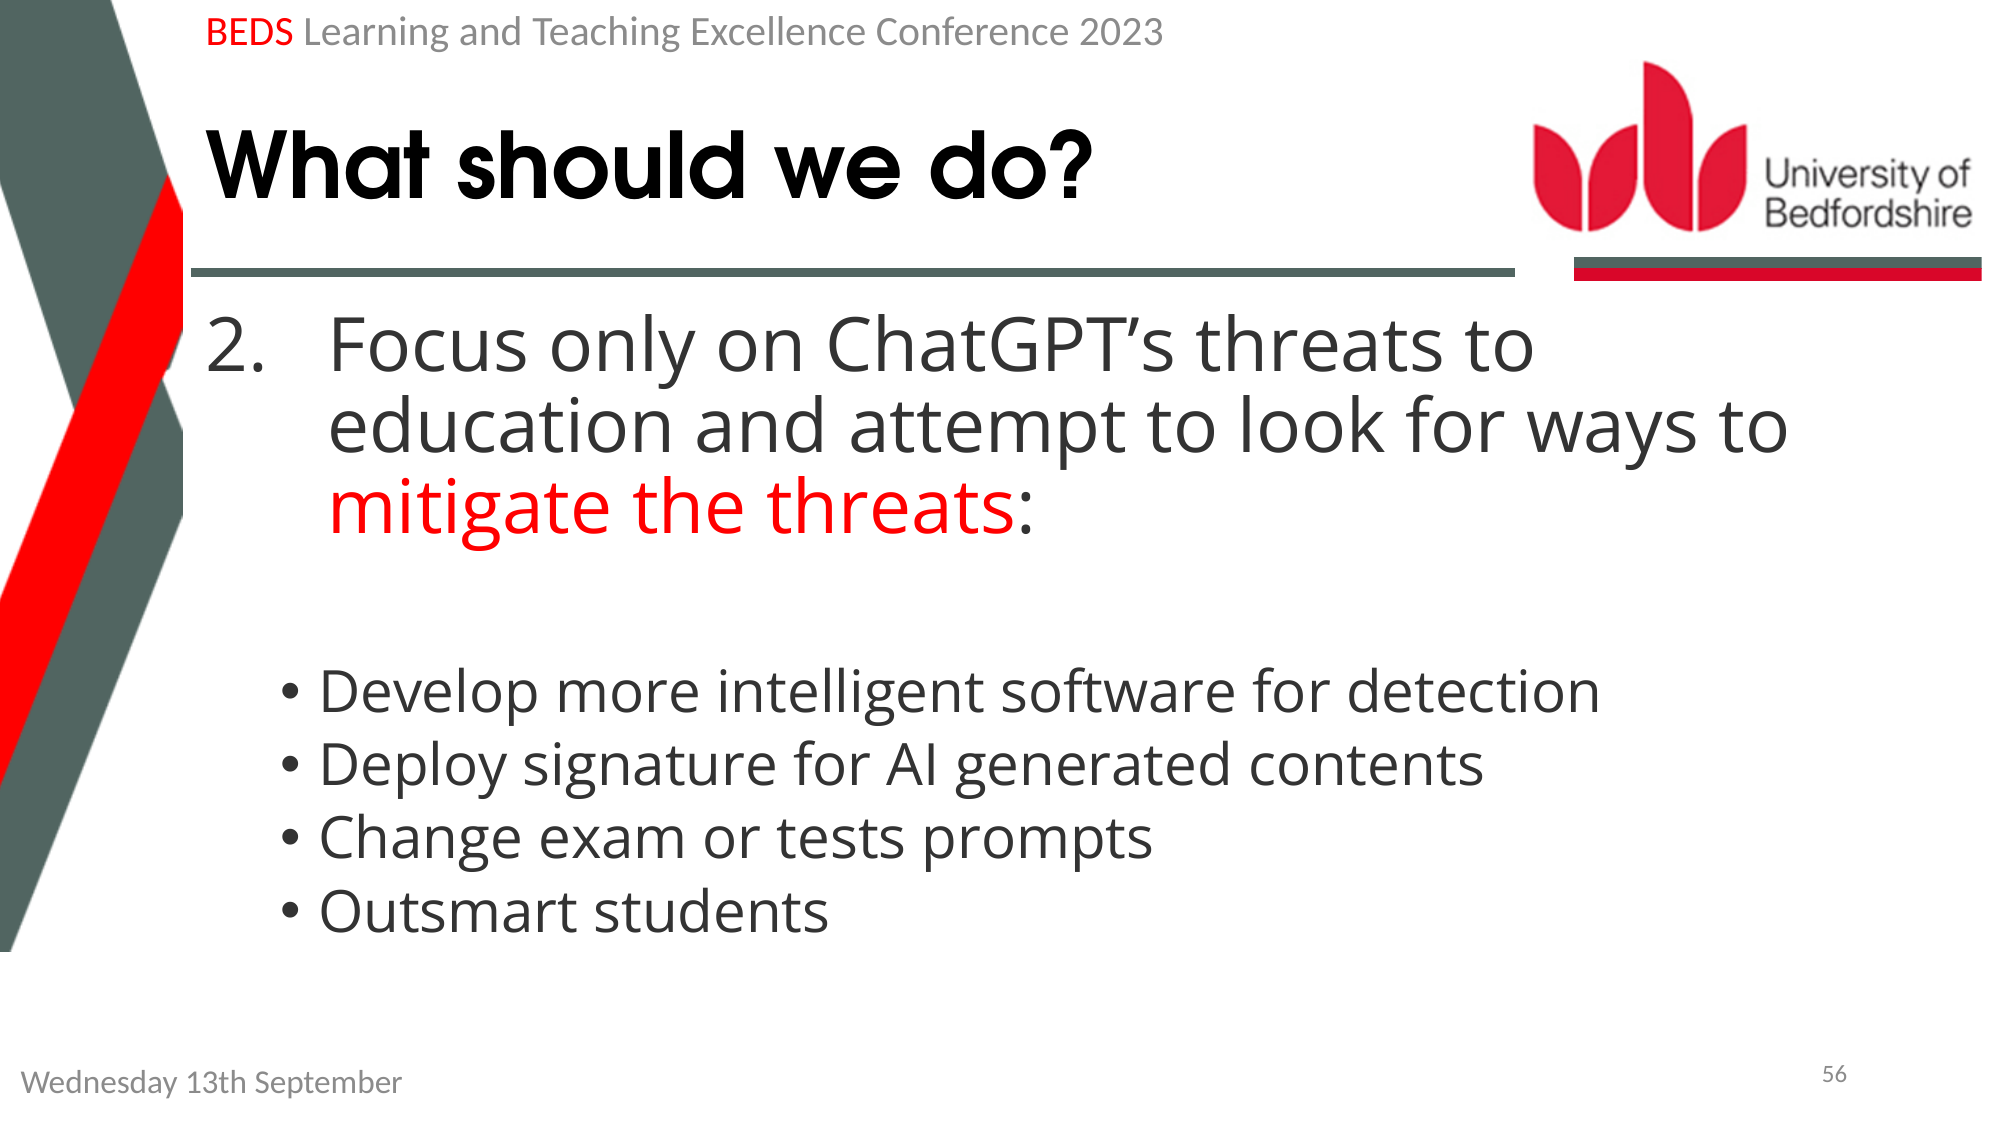

BEDS Learning and Teaching Excellence Conference 2023
# What should we do?
Focus only on ChatGPT’s threats to education and attempt to look for ways to mitigate the threats:

Develop more intelligent software for detection
Deploy signature for AI generated contents
Change exam or tests prompts
Outsmart students
56
Wednesday 13th September